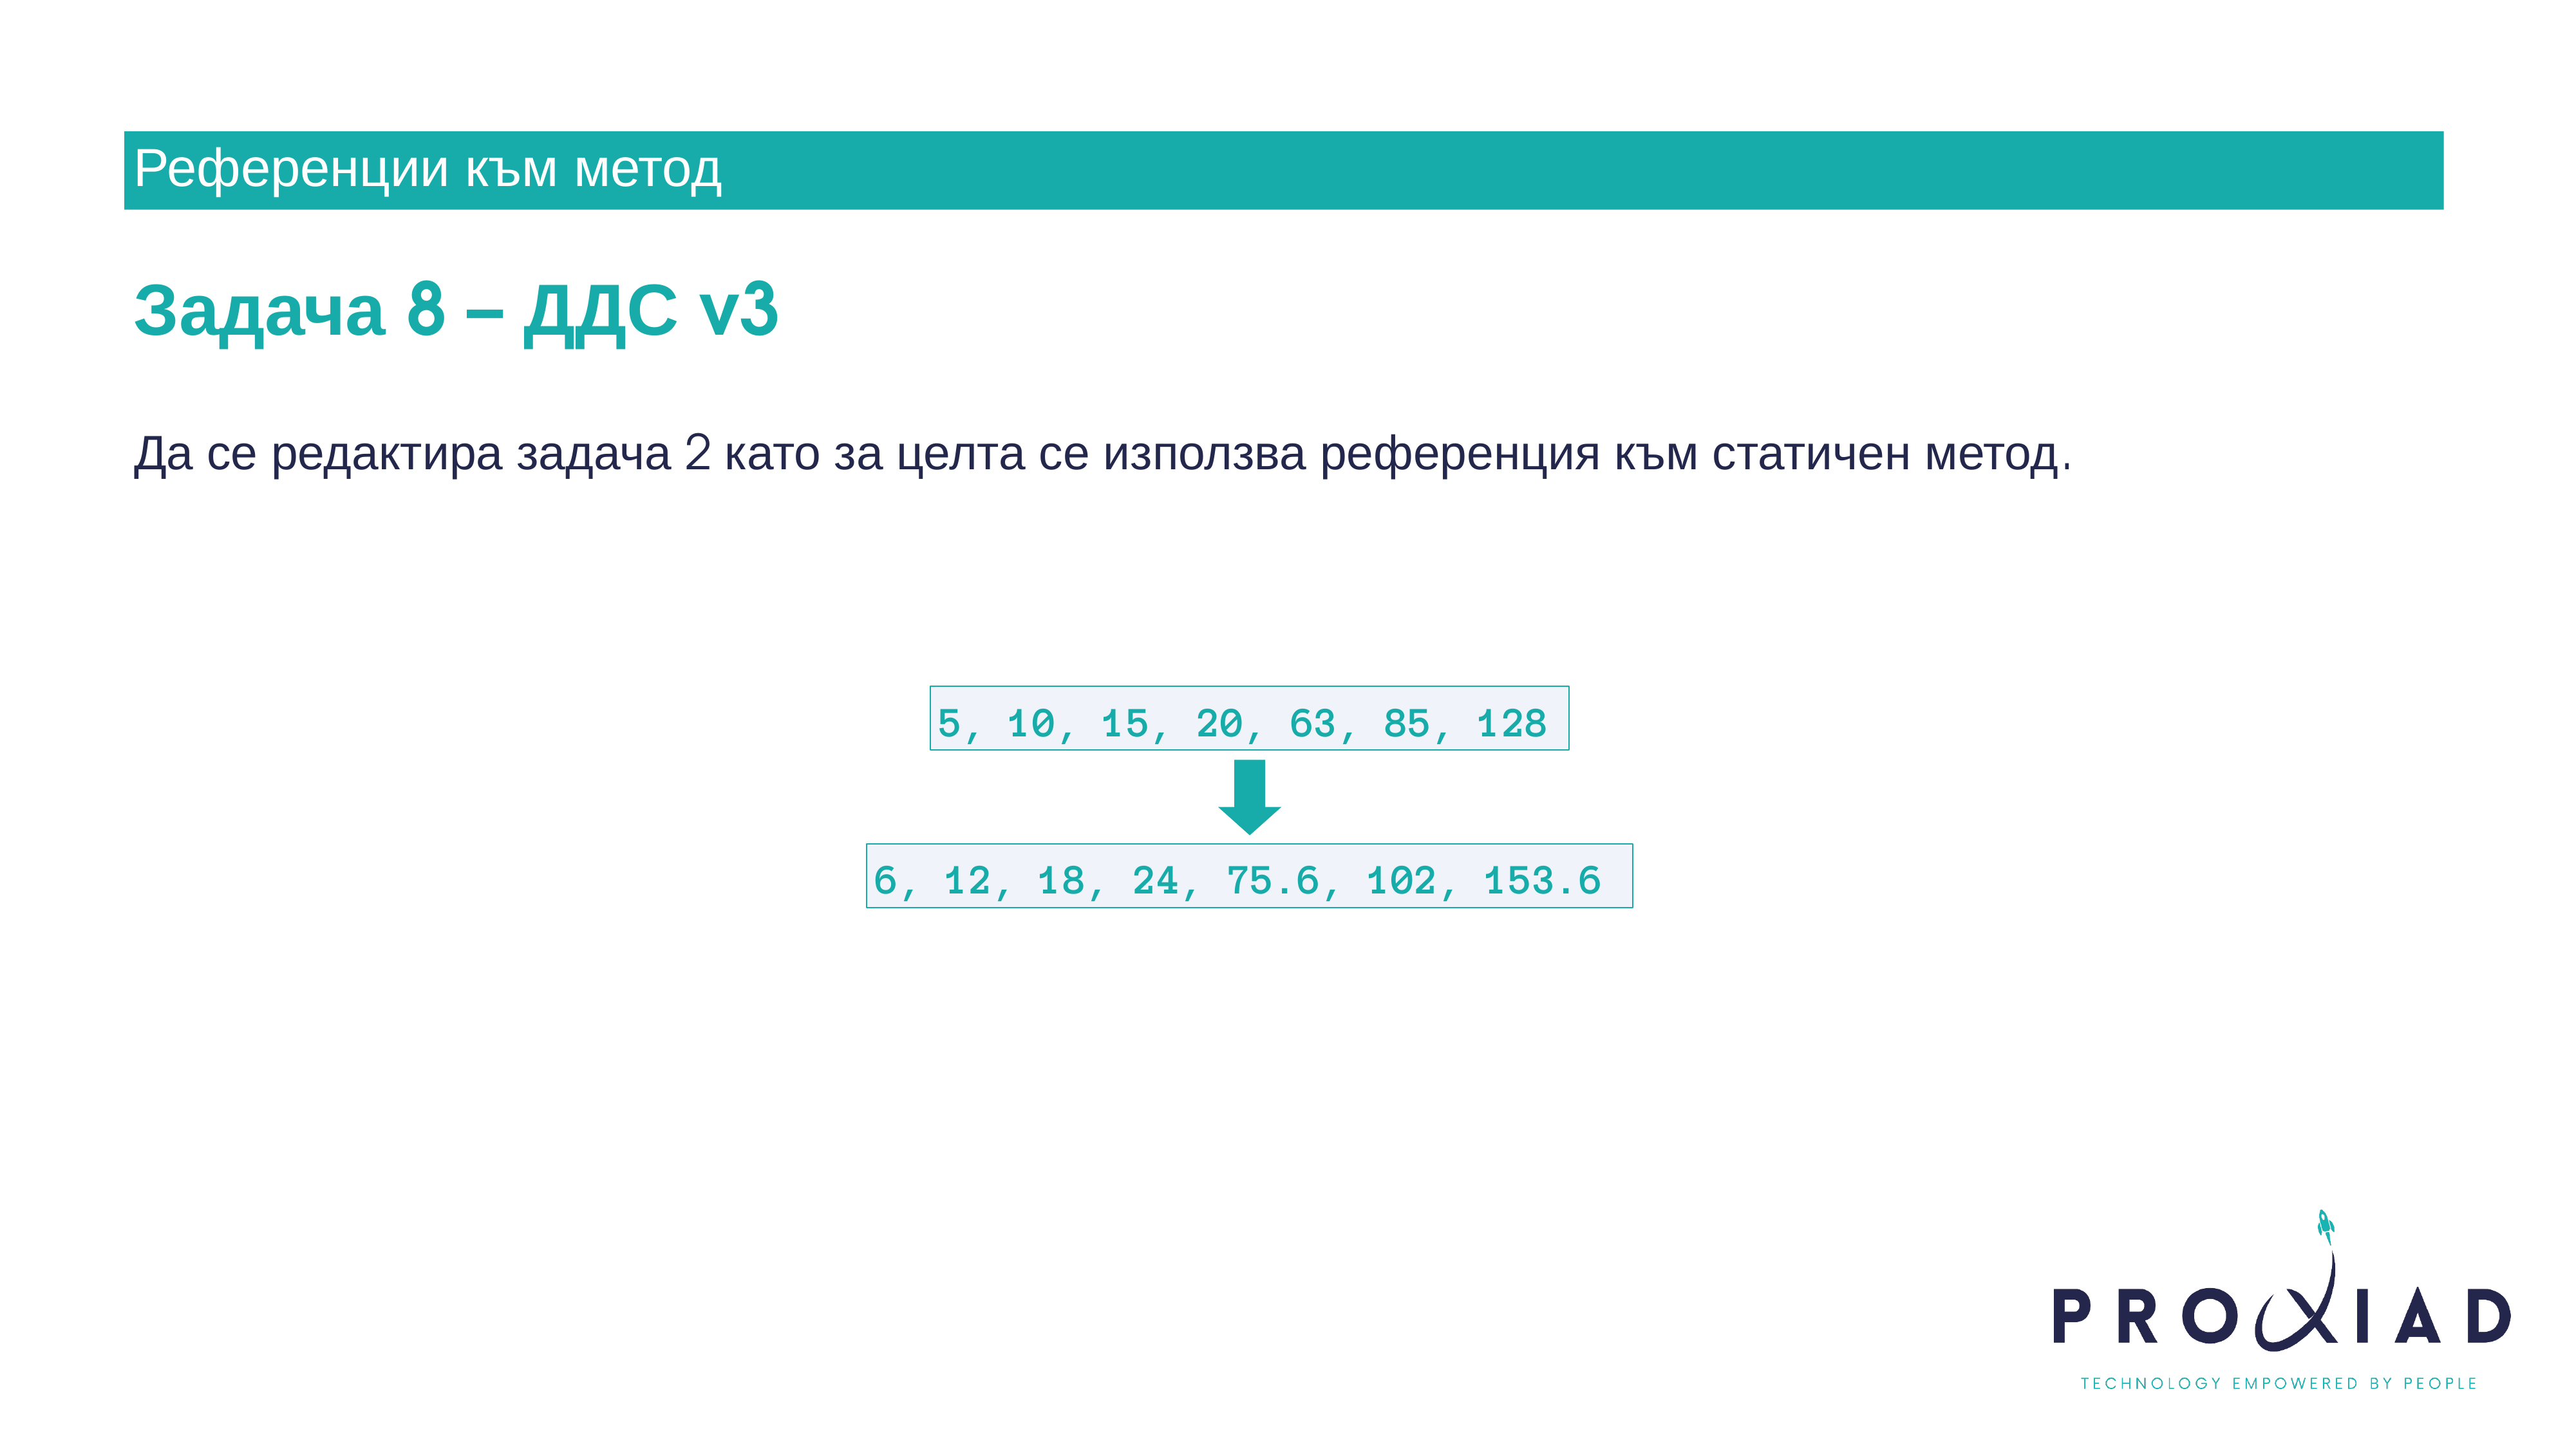

Референции към метод
Задача 8 – ДДС v3
Да се редактира задача 2 като за целта се използва референция към статичен метод.
5, 10, 15, 20, 63, 85, 128

6, 12, 18, 24, 75.6, 102, 153.6